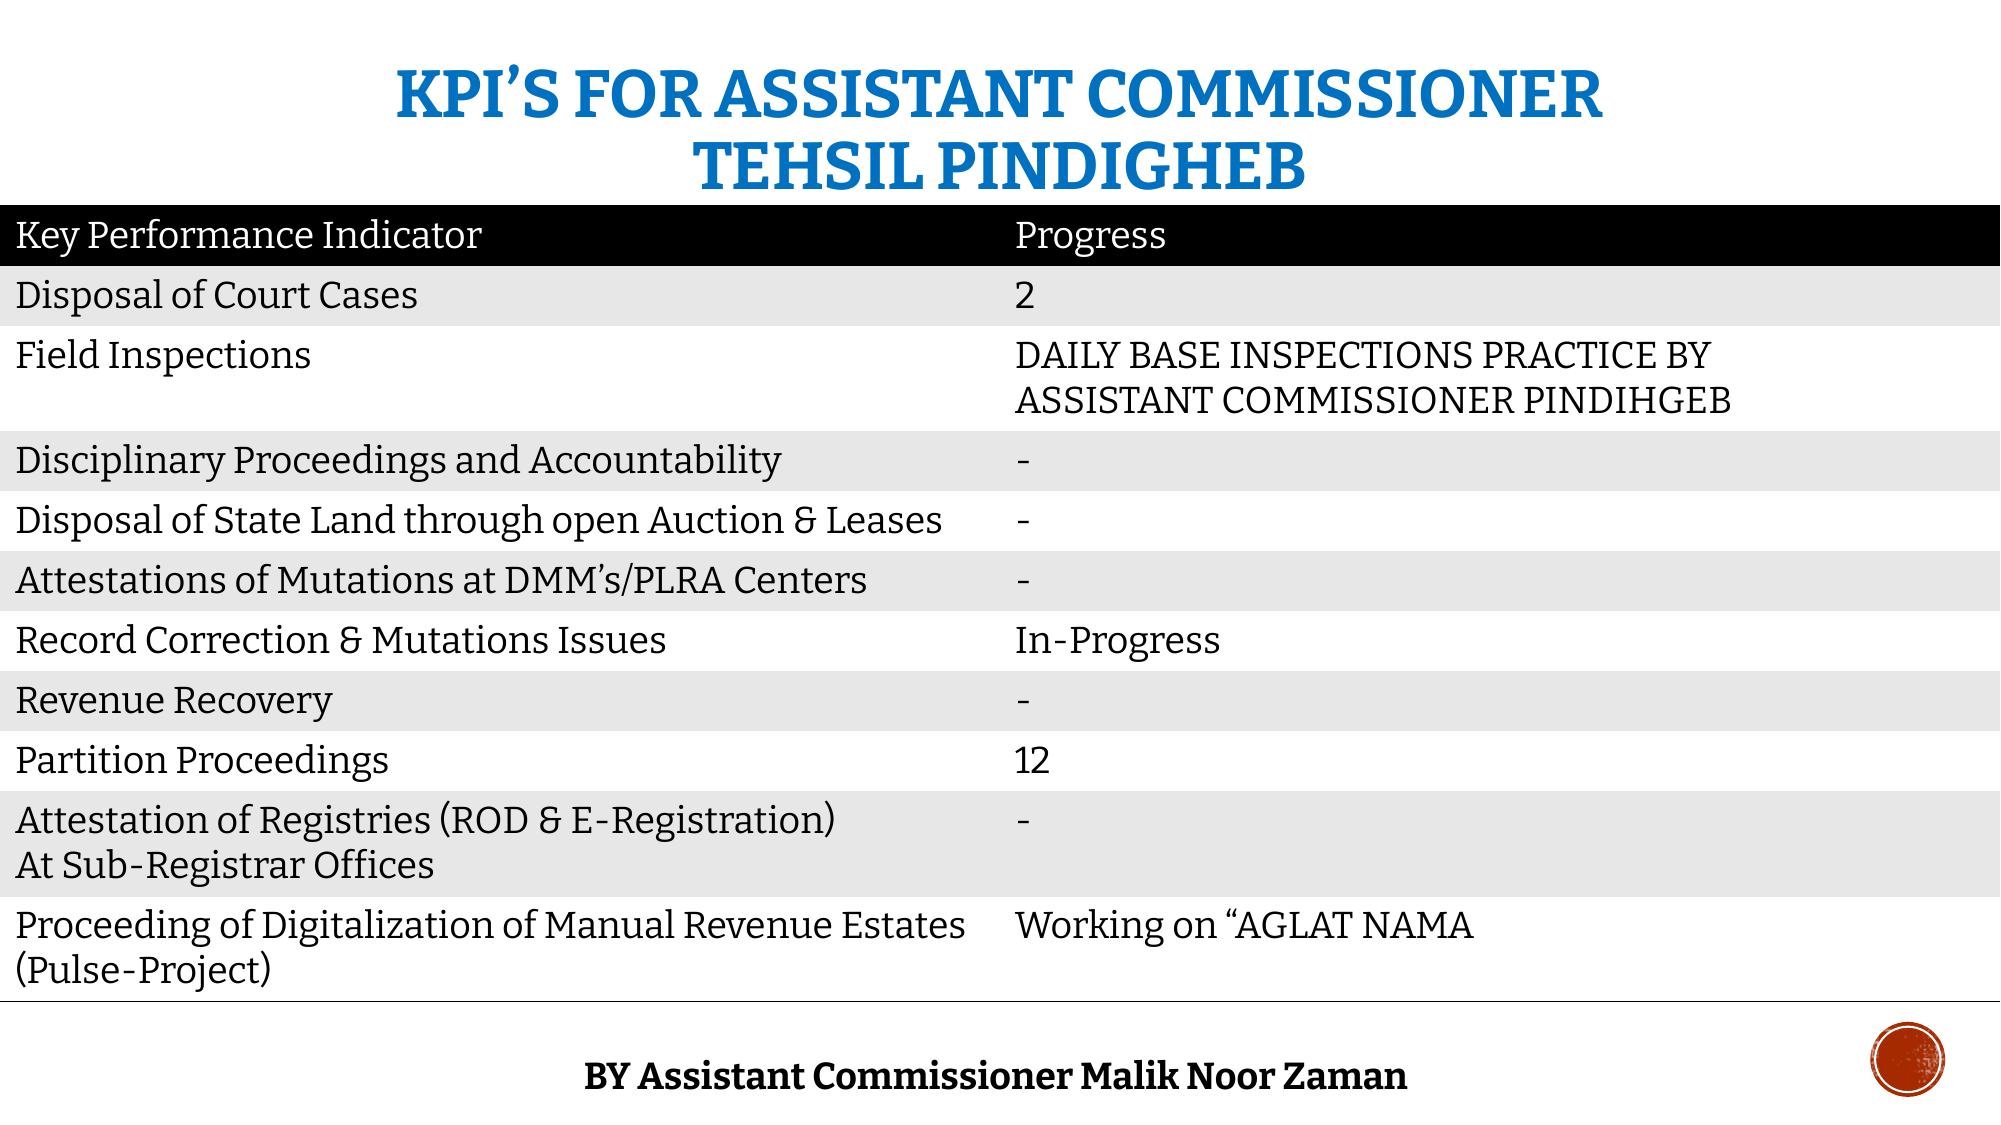

# KPI’S for Assistant commissioner tehsil pINdigheb
| Key Performance Indicator | Progress |
| --- | --- |
| Disposal of Court Cases | 2 |
| Field Inspections | DAILY BASE INSPECTIONS PRACTICE BY ASSISTANT COMMISSIONER PINDIHGEB |
| Disciplinary Proceedings and Accountability | - |
| Disposal of State Land through open Auction & Leases | - |
| Attestations of Mutations at DMM’s/PLRA Centers | - |
| Record Correction & Mutations Issues | In-Progress |
| Revenue Recovery | - |
| Partition Proceedings | 12 |
| Attestation of Registries (ROD & E-Registration) At Sub-Registrar Offices | - |
| Proceeding of Digitalization of Manual Revenue Estates (Pulse-Project) | Working on “AGLAT NAMA |
BY Assistant Commissioner Malik Noor Zaman